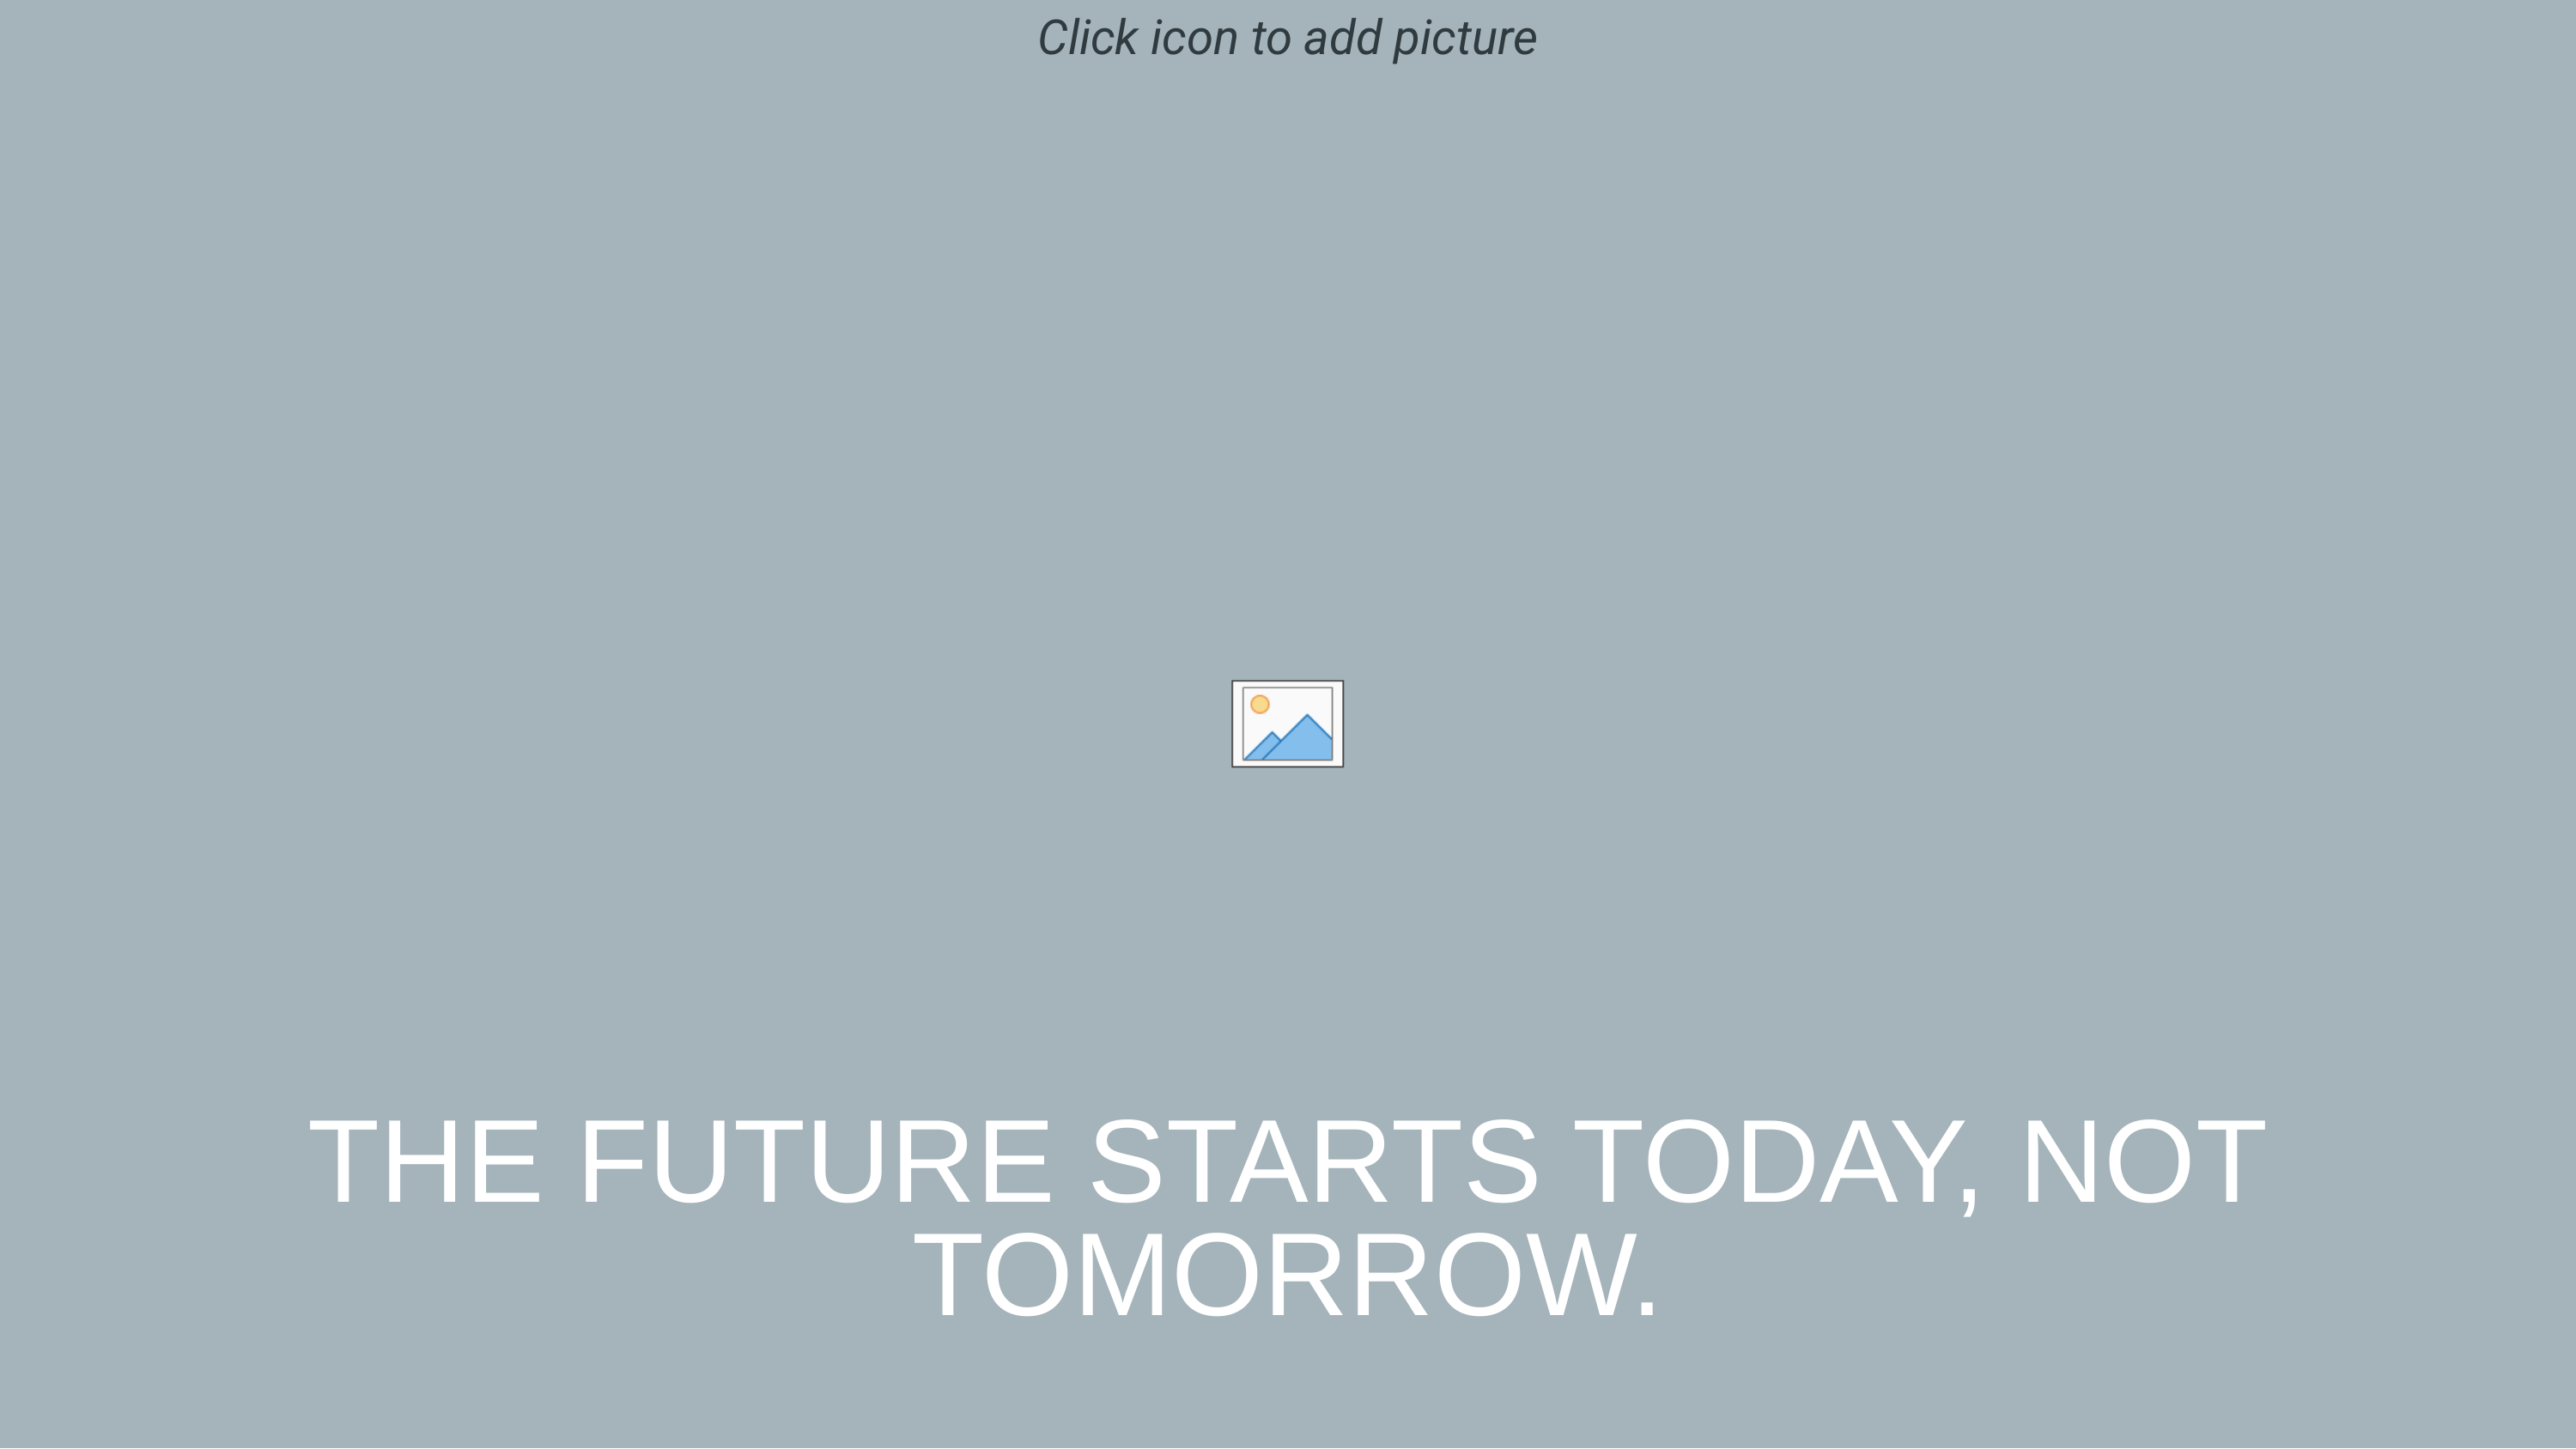

# THE FUTURE STARTS TODAY, NOT TOMORROW.